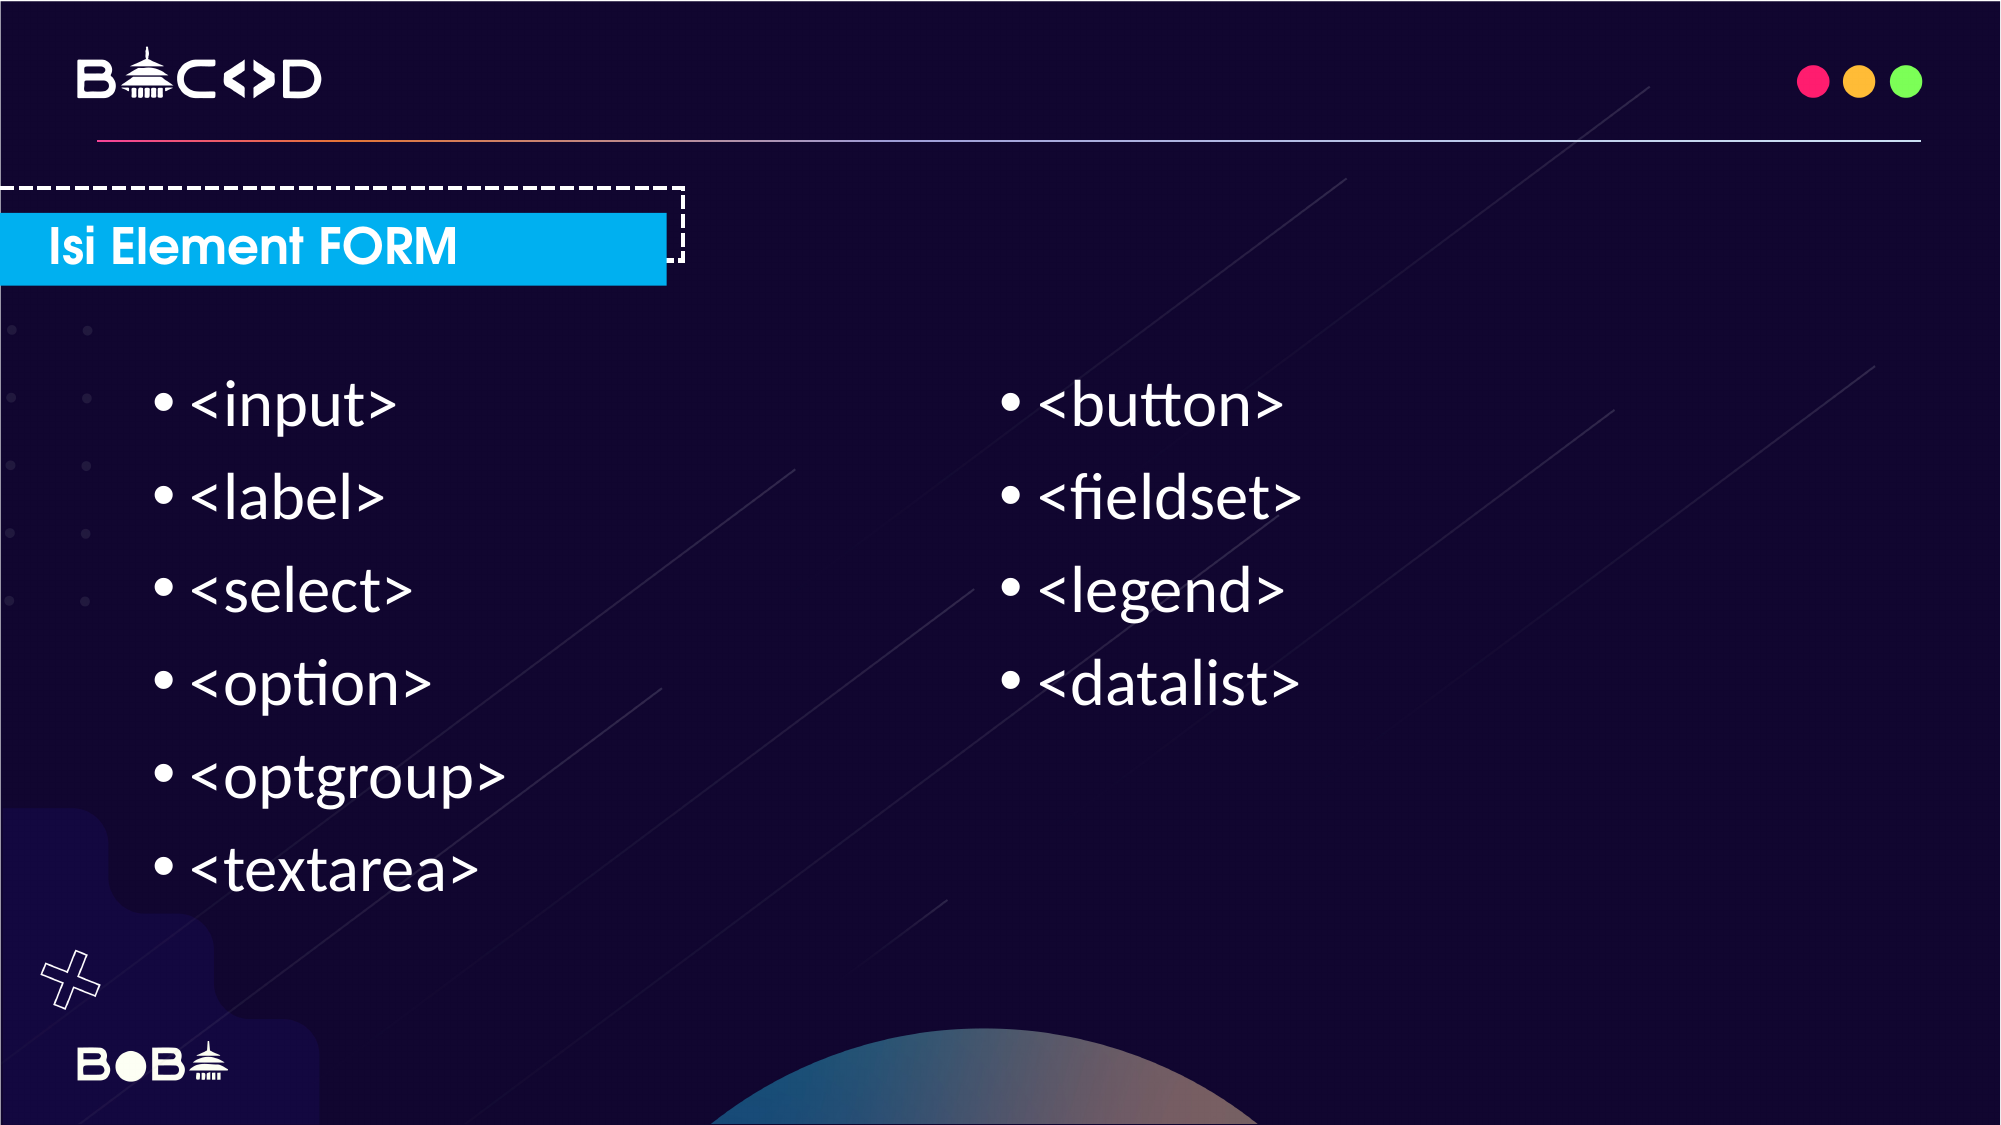

Isi Element FORM
<input>
<label>
<select>
<option>
<optgroup>
<textarea>
<button>
<fieldset>
<legend>
<datalist>